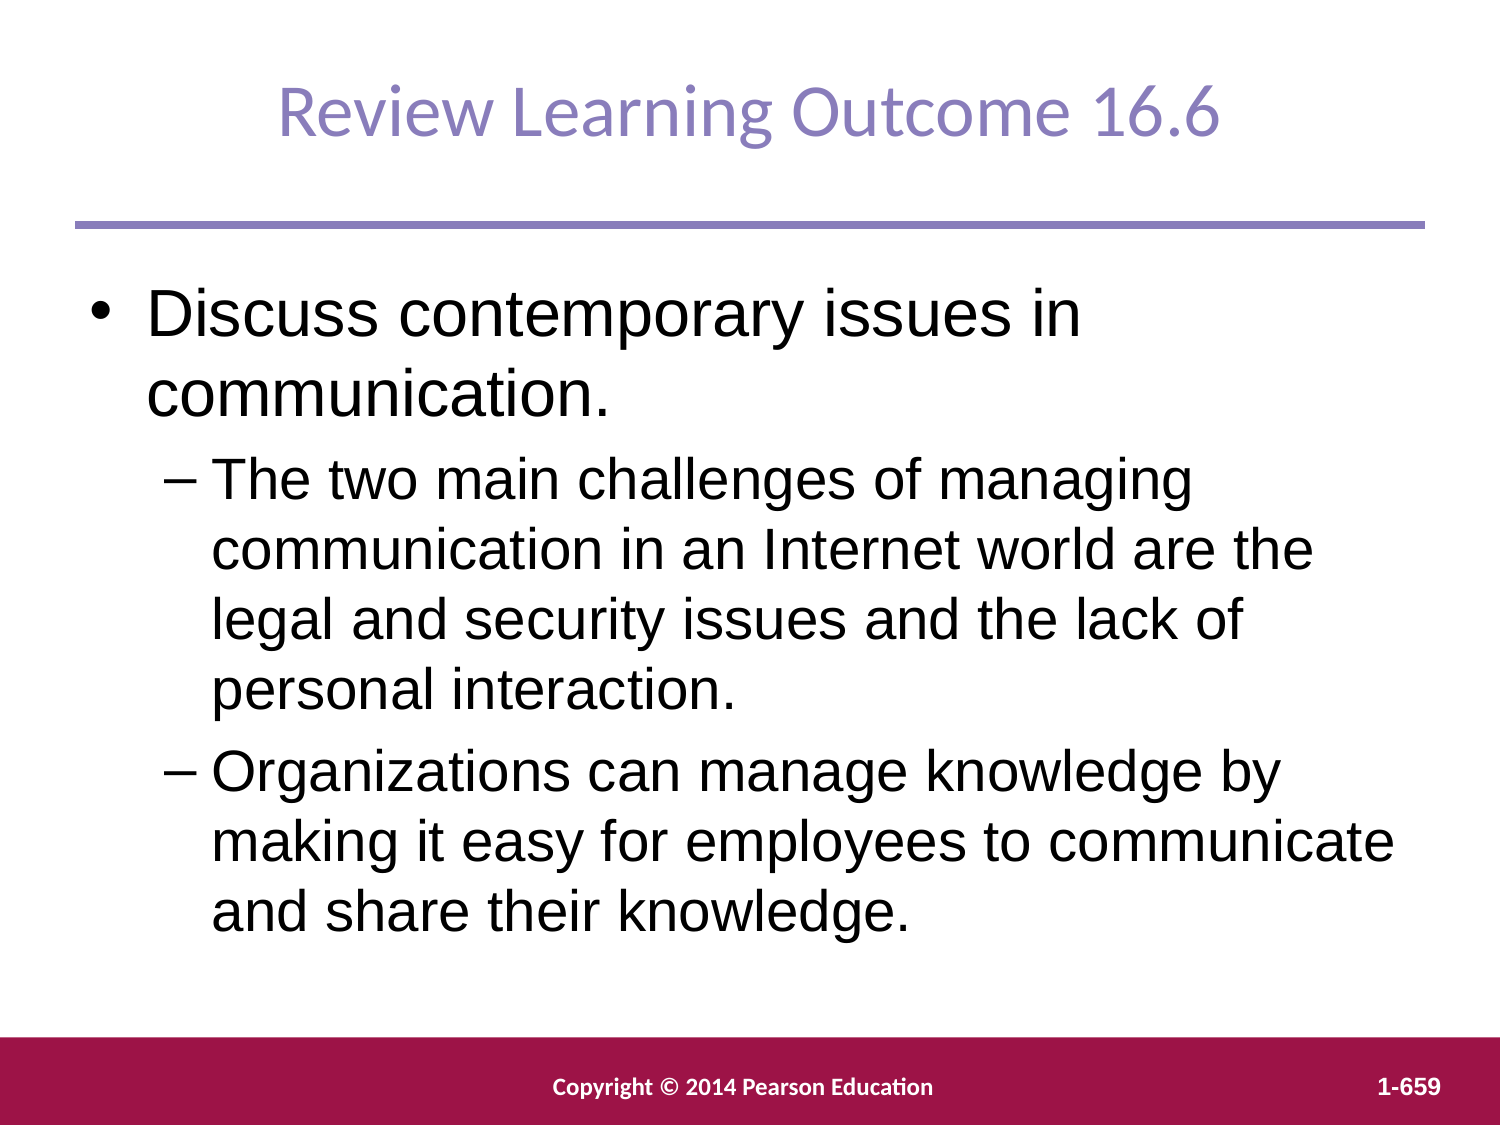

Review Learning Outcome 16.6
Discuss contemporary issues in communication.
The two main challenges of managing communication in an Internet world are the legal and security issues and the lack of personal interaction.
Organizations can manage knowledge by making it easy for employees to communicate and share their knowledge.